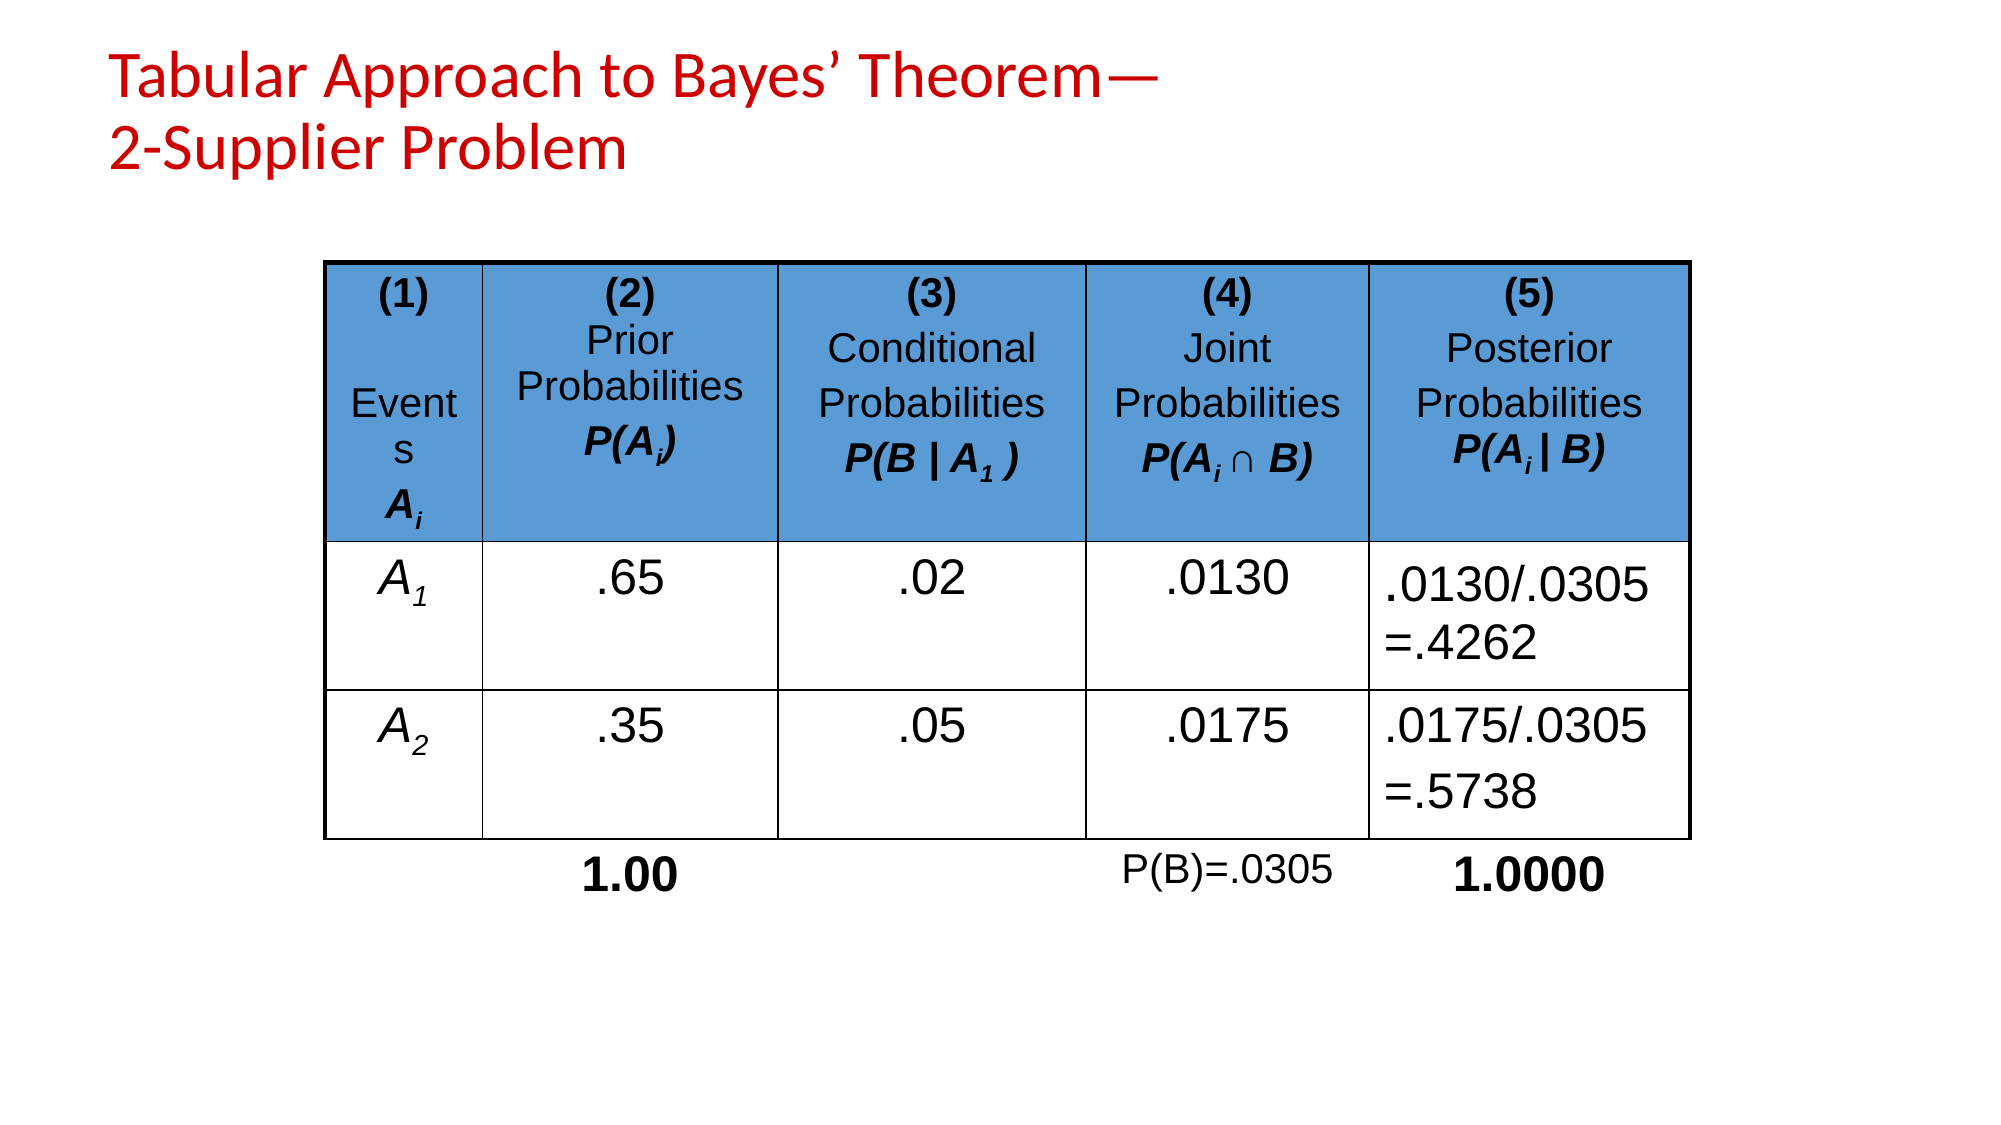

# Tabular Approach to Bayes’ Theorem— 2-Supplier Problem
| (1) Events Ai | (2) Prior Probabilities P(Ai) | (3) Conditional Probabilities P(B | A1 ) | (4) Joint Probabilities P(Ai ∩ B) | (5) Posterior Probabilities P(Ai | B) |
| --- | --- | --- | --- | --- |
| A1 | .65 | .02 | .0130 | .0130/.0305=.4262 |
| A2 | .35 | .05 | .0175 | .0175/.0305 =.5738 |
|  | 1.00 |  | P(B)=.0305 | 1.0000 |